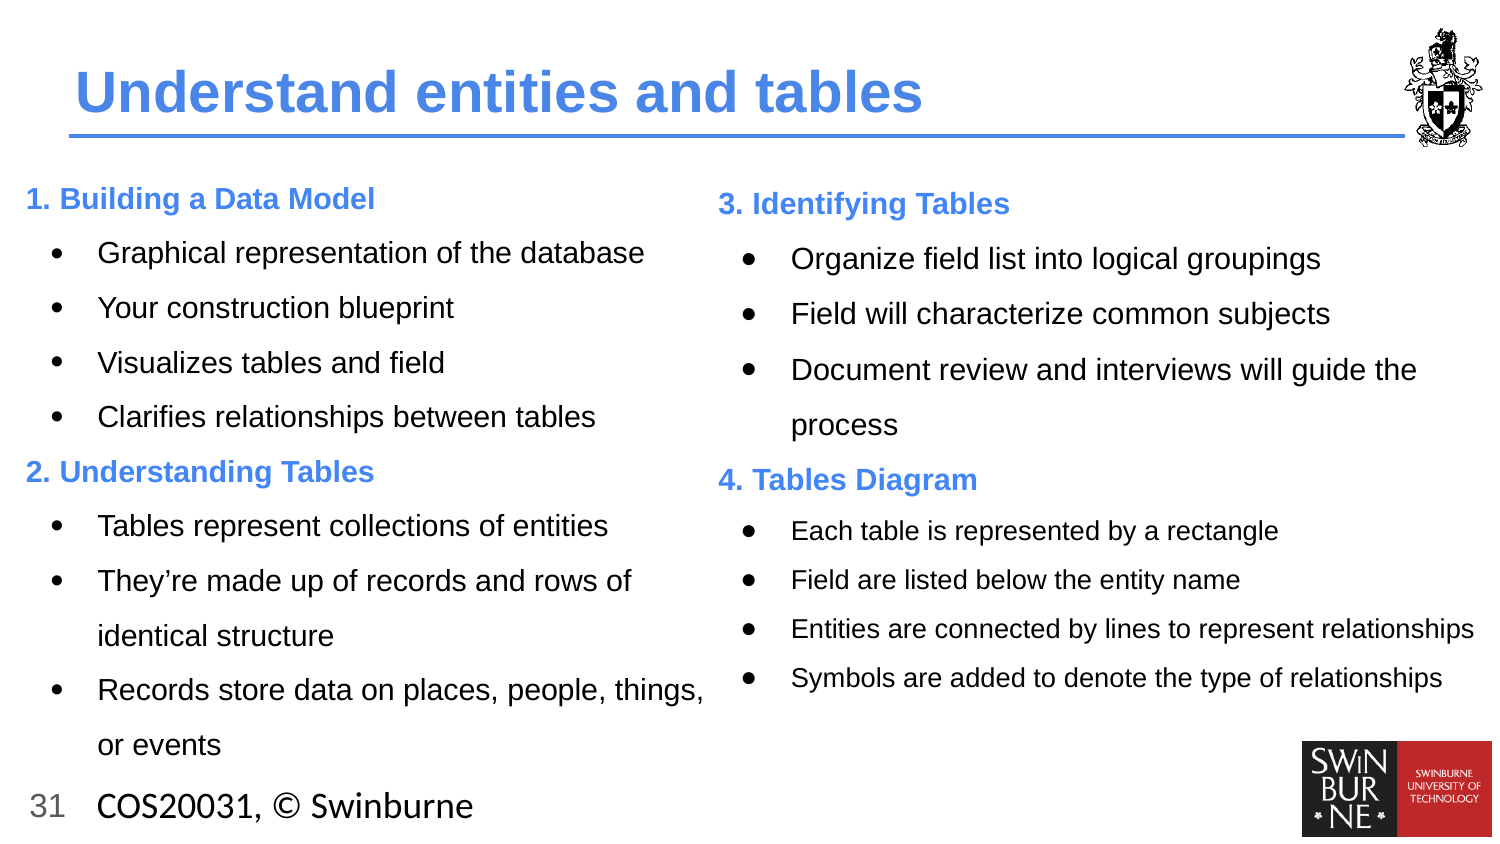

# Understand entities and tables
1. Building a Data Model
Graphical representation of the database
Your construction blueprint
Visualizes tables and field
Clarifies relationships between tables
2. Understanding Tables
Tables represent collections of entities
They’re made up of records and rows of identical structure
Records store data on places, people, things, or events
3. Identifying Tables
Organize field list into logical groupings
Field will characterize common subjects
Document review and interviews will guide the process
4. Tables Diagram
Each table is represented by a rectangle
Field are listed below the entity name
Entities are connected by lines to represent relationships
Symbols are added to denote the type of relationships

31